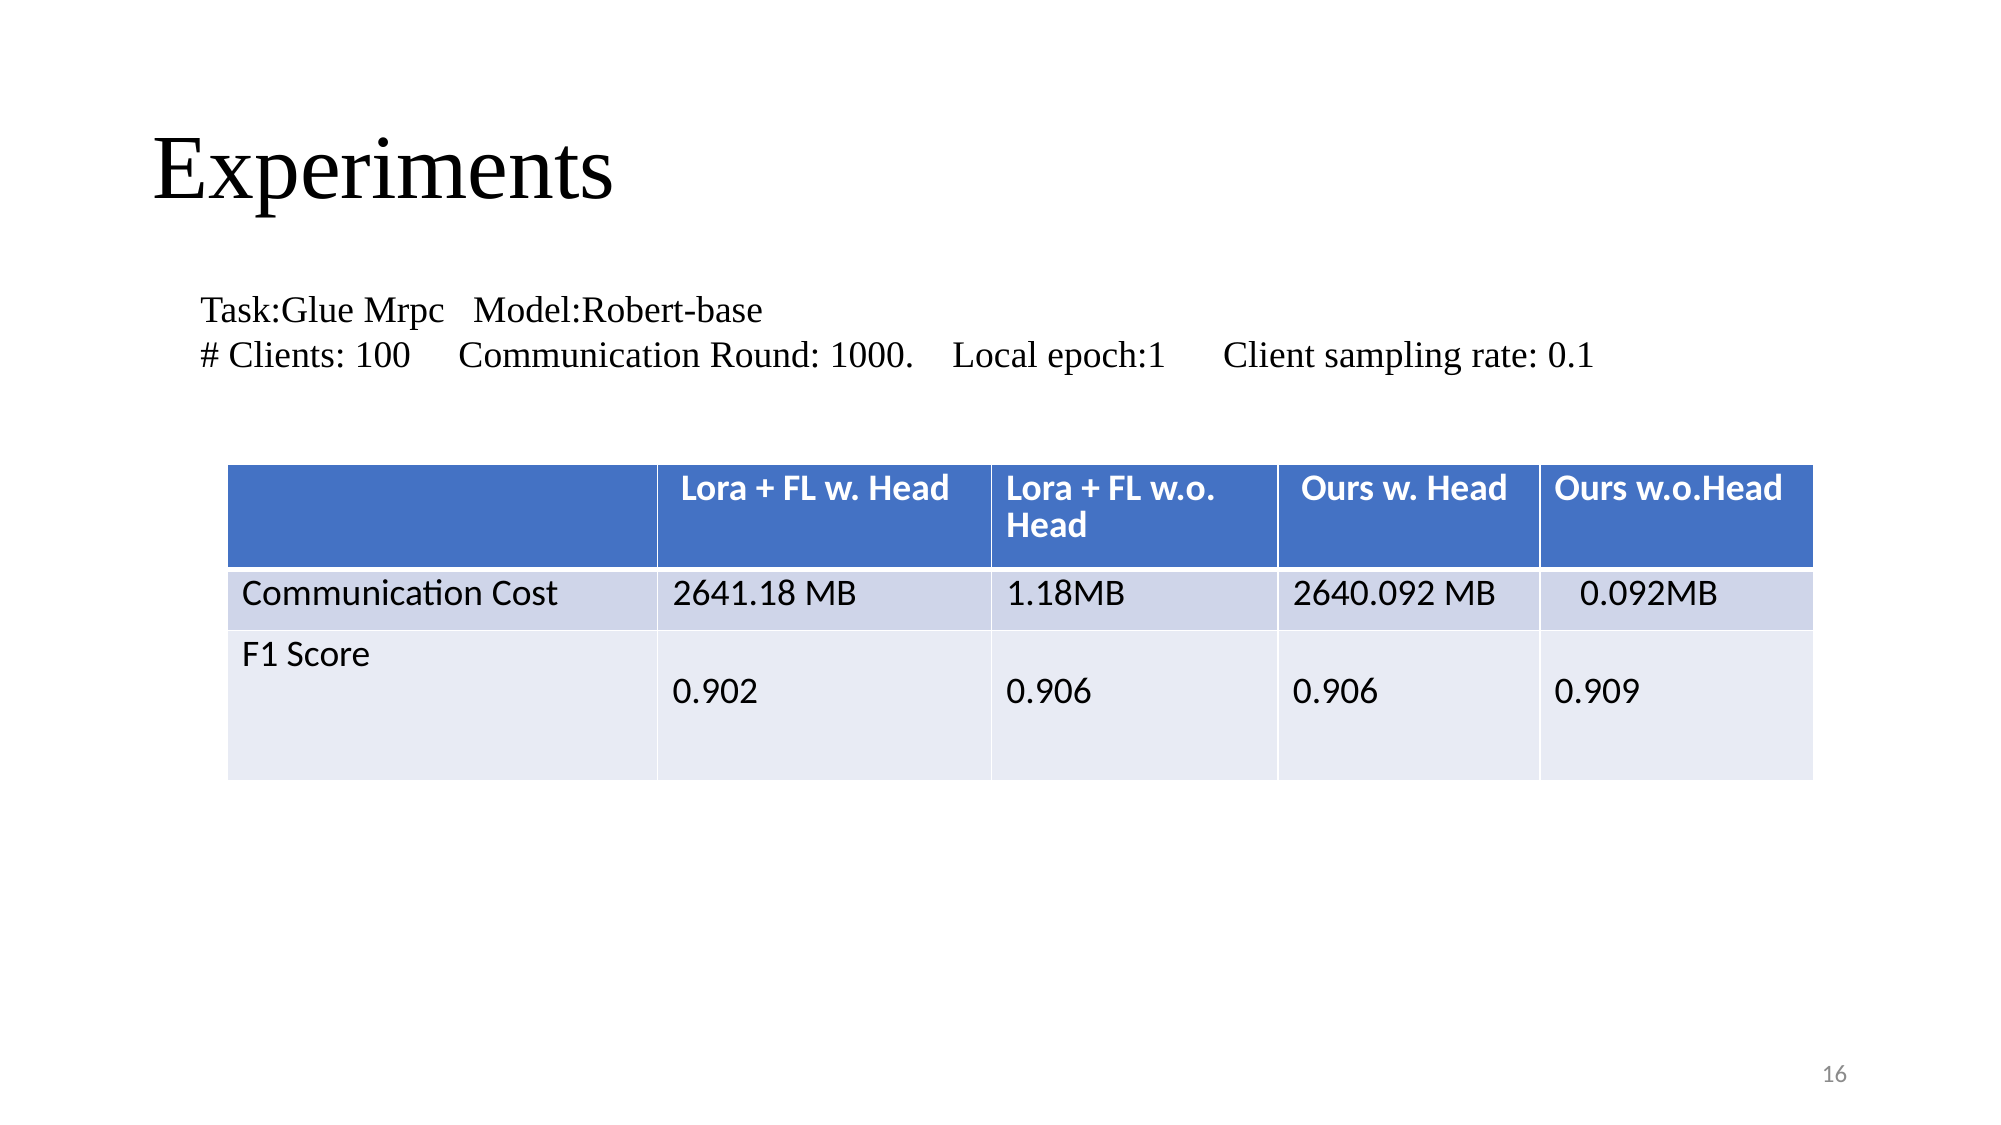

# Experiments
Task:Glue Mrpc   Model:Robert-base
# Clients: 100     Communication Round: 1000.    Local epoch:1      Client sampling rate: 0.1

|  | Lora + FL w. Head | Lora + FL w.o. Head | Ours w. Head | Ours w.o.Head |
| --- | --- | --- | --- | --- |
| Communication Cost | 2641.18 MB | 1.18MB | 2640.092 MB | 0.092MB |
| F1 Score | 0.902 | 0.906 | 0.906 | 0.909 |
16